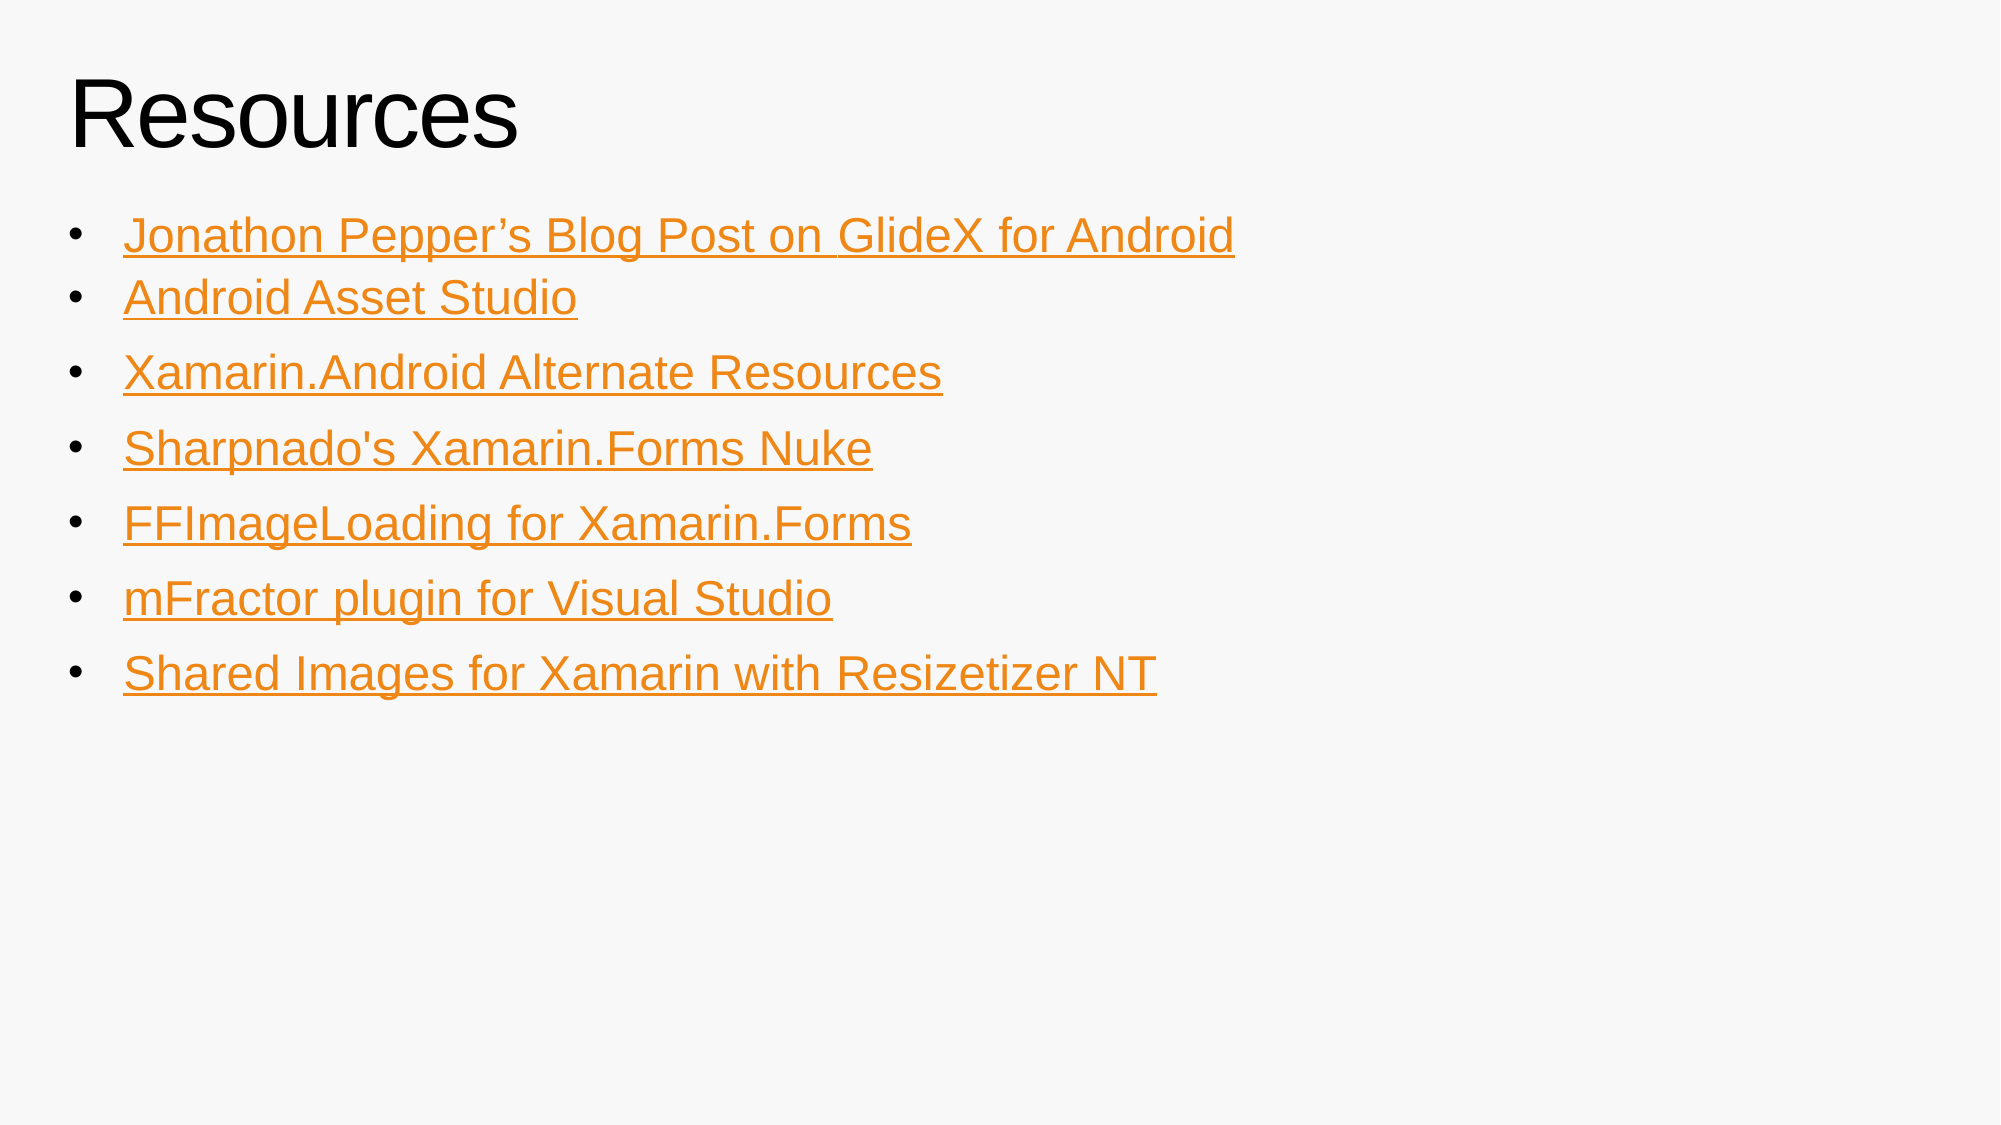

# Resources
Jonathon Pepper’s Blog Post on GlideX for Android
Android Asset Studio
Xamarin.Android Alternate Resources
Sharpnado's Xamarin.Forms Nuke
FFImageLoading for Xamarin.Forms
mFractor plugin for Visual Studio
Shared Images for Xamarin with Resizetizer NT